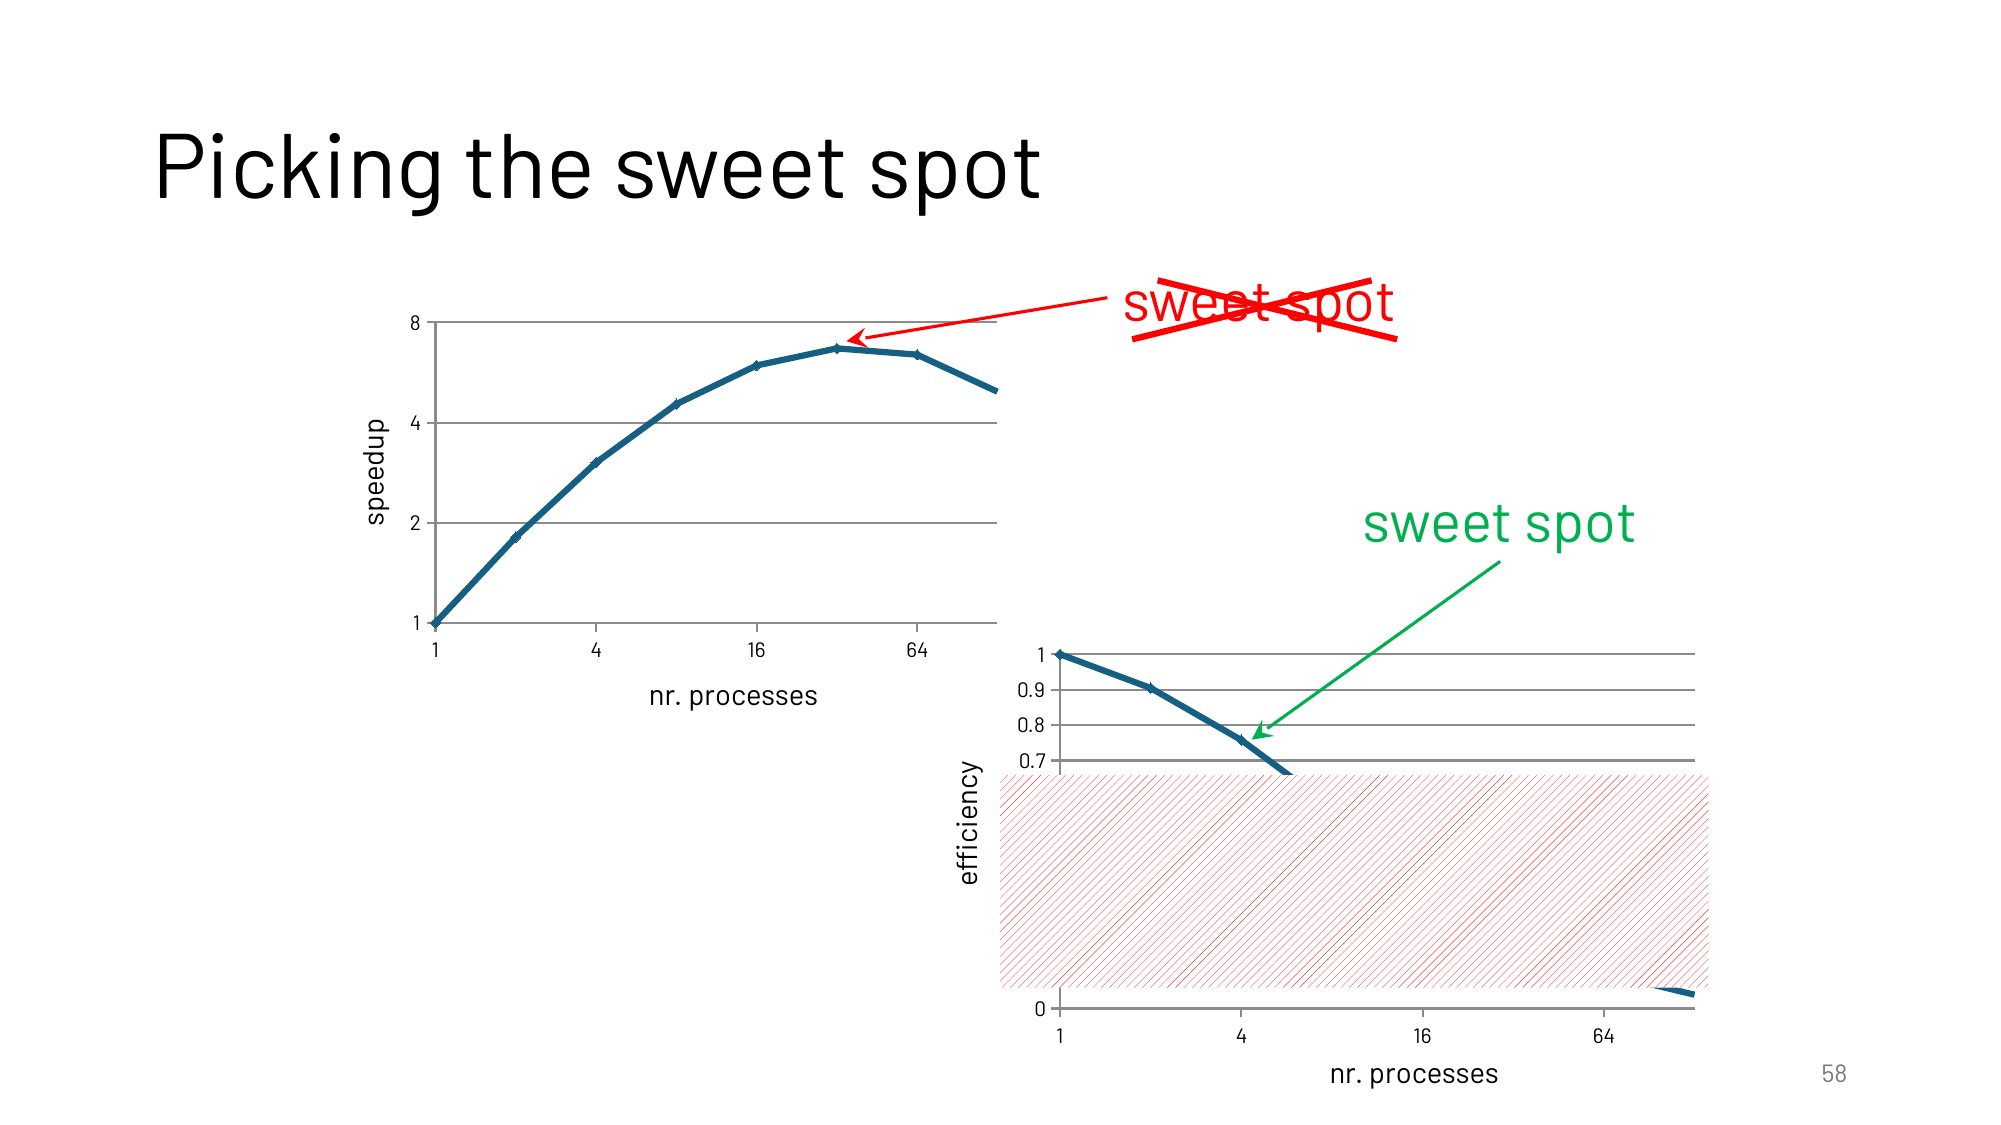

# Picking the sweet spot
sweet spot

### Chart

| Category | reality |
|---|---|
speedup
nr. processes
sweet spot

### Chart

| Category | efficiency |
|---|---|
efficiency
nr. processes

58